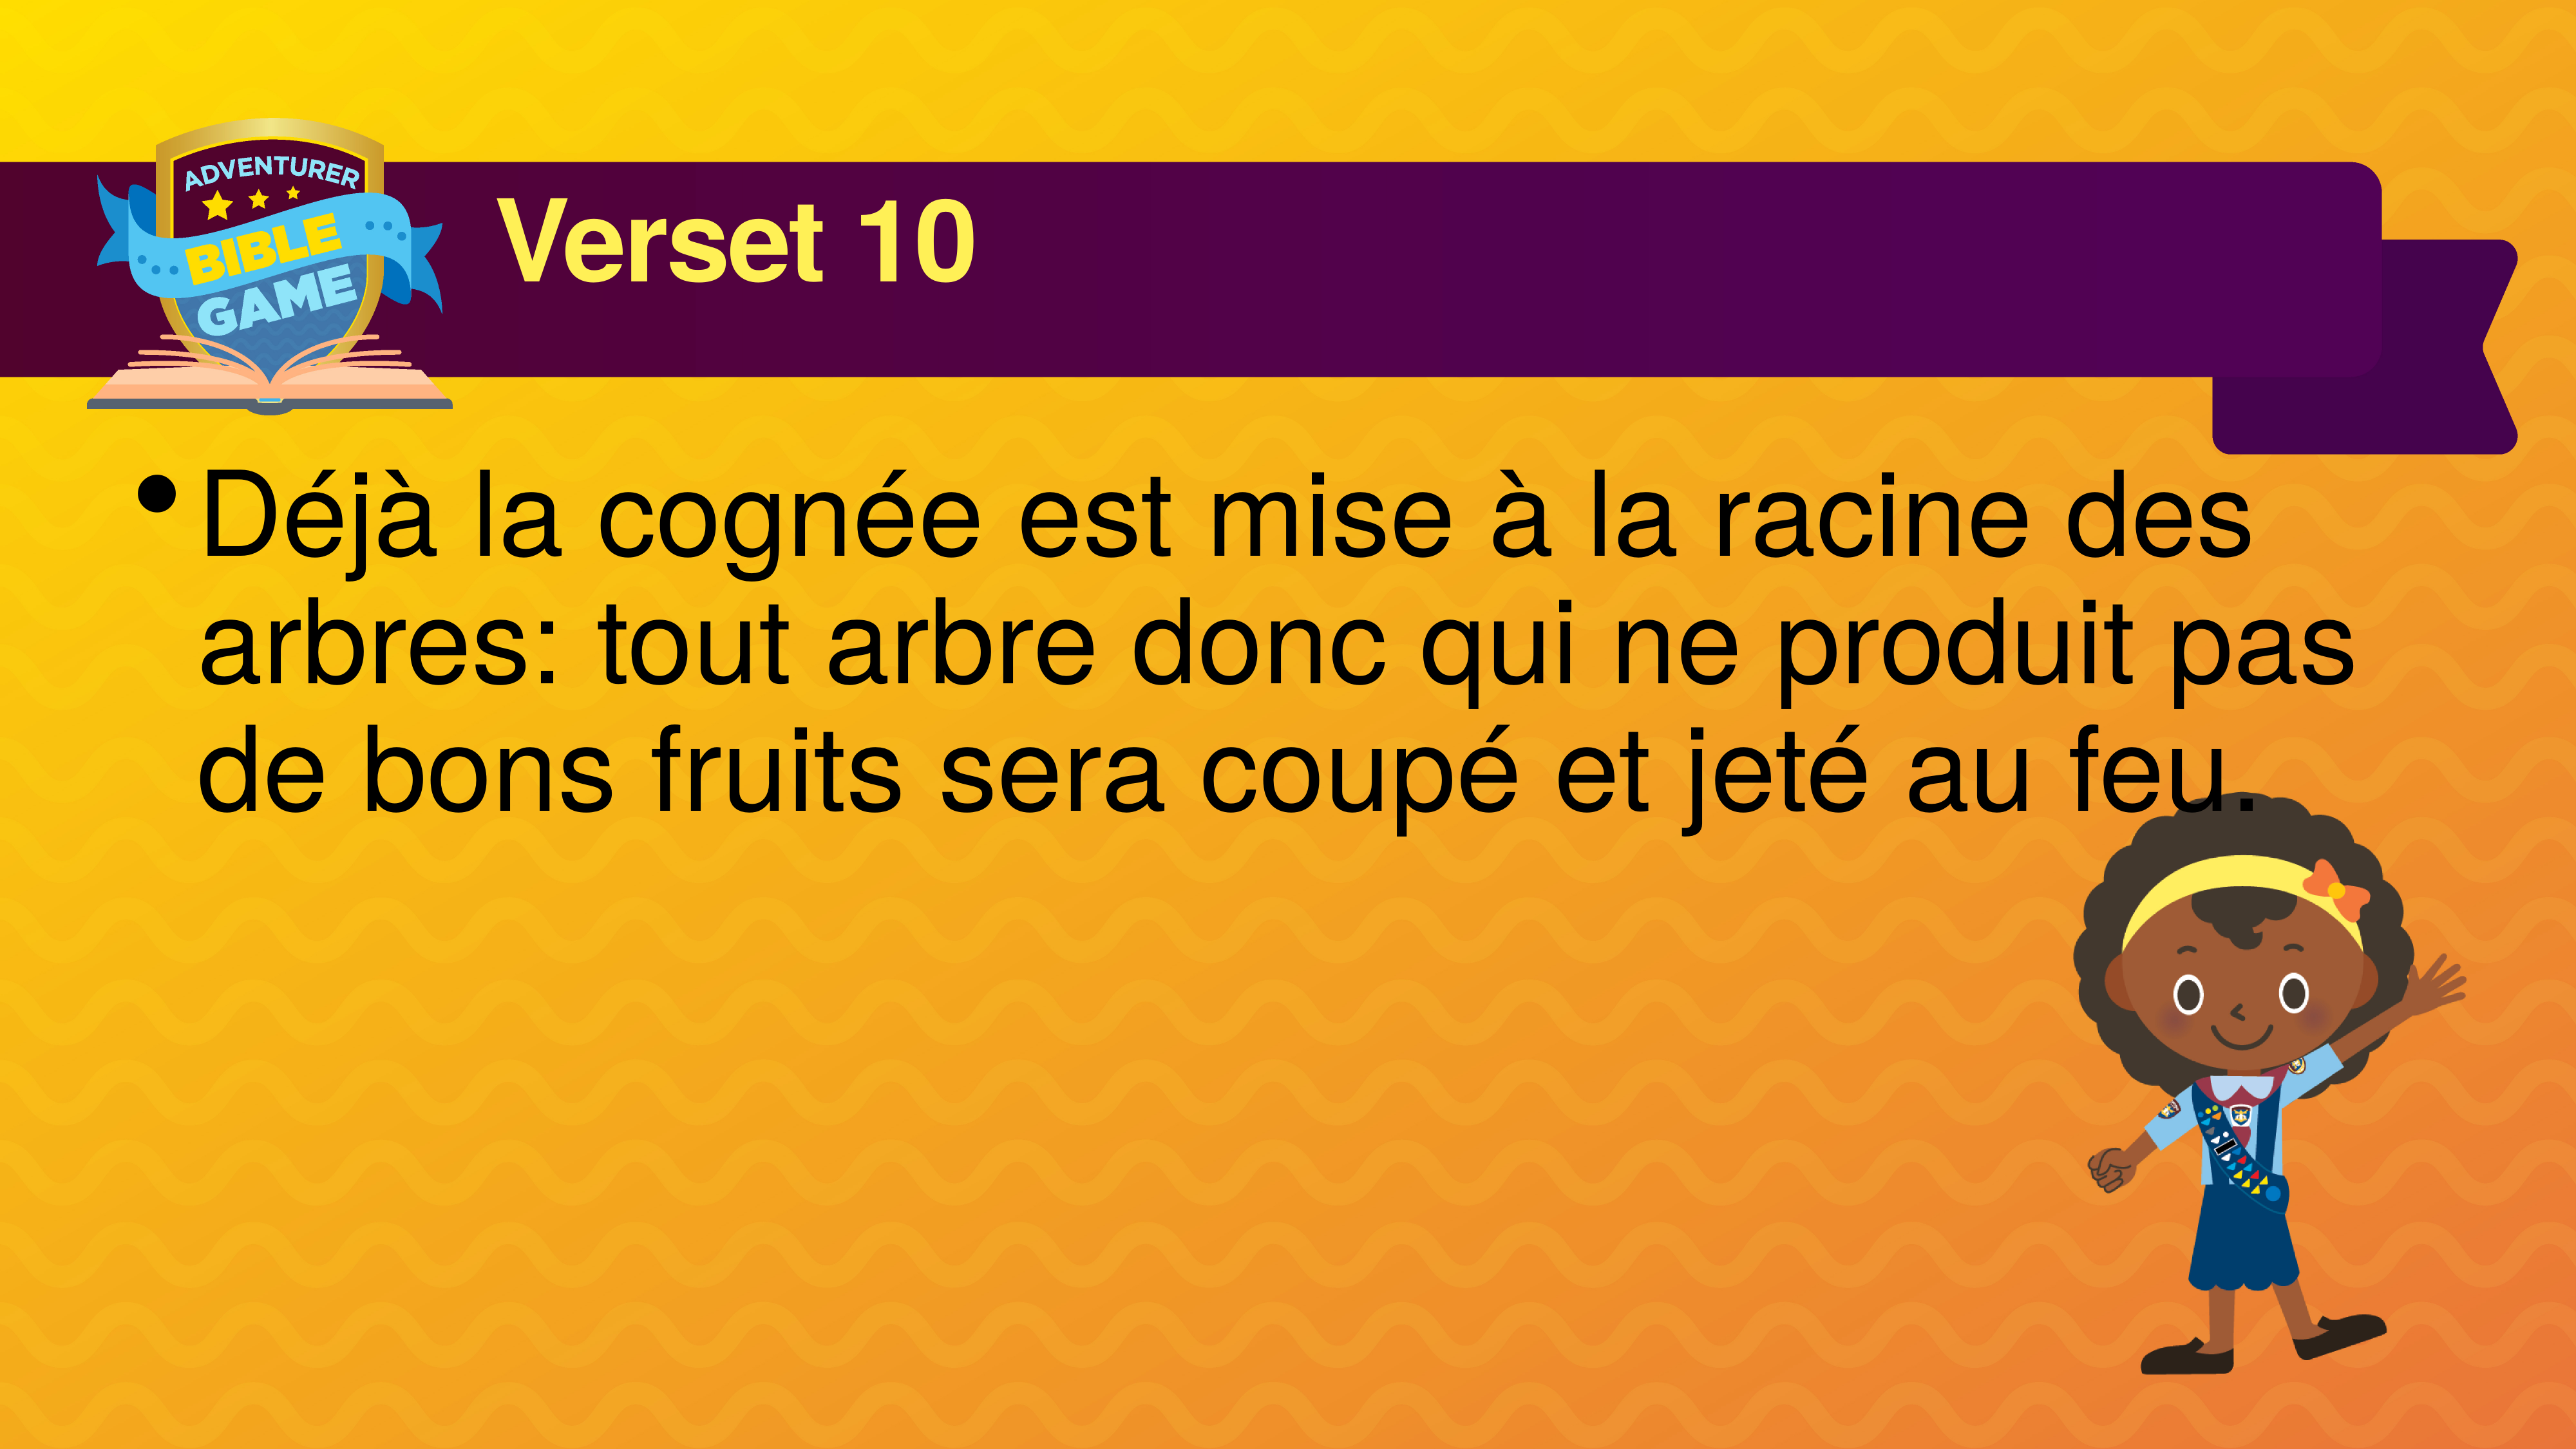

# Verset 10
Déjà la cognée est mise à la racine des arbres: tout arbre donc qui ne produit pas de bons fruits sera coupé et jeté au feu.